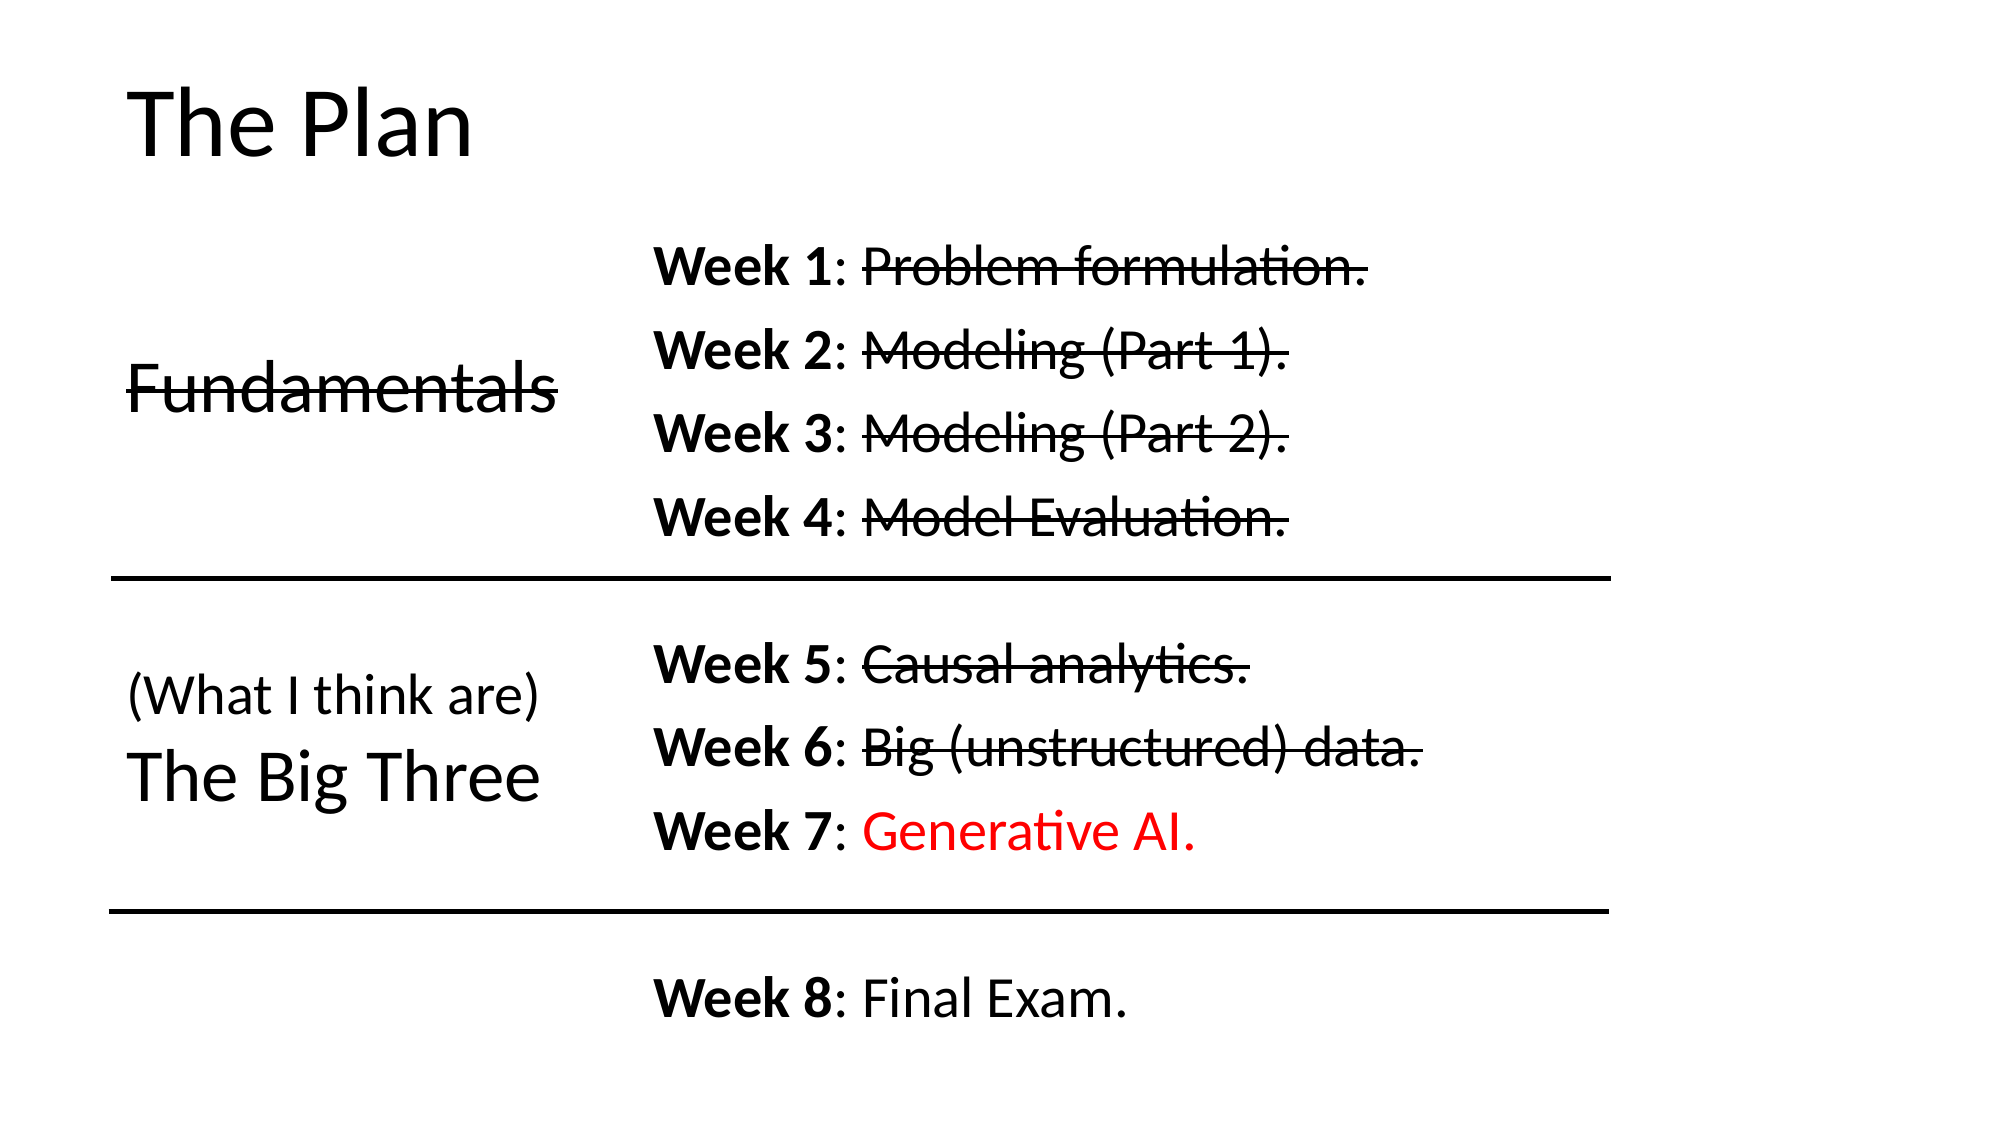

The Plan
Week 1: Problem formulation.
Week 2: Modeling (Part 1).
Week 3: Modeling (Part 2).
Week 4: Model Evaluation.
Week 5: Causal analytics.
Week 6: Big (unstructured) data.
Week 7: Generative AI.

Week 8: Final Exam.
Fundamentals
(What I think are)
The Big Three